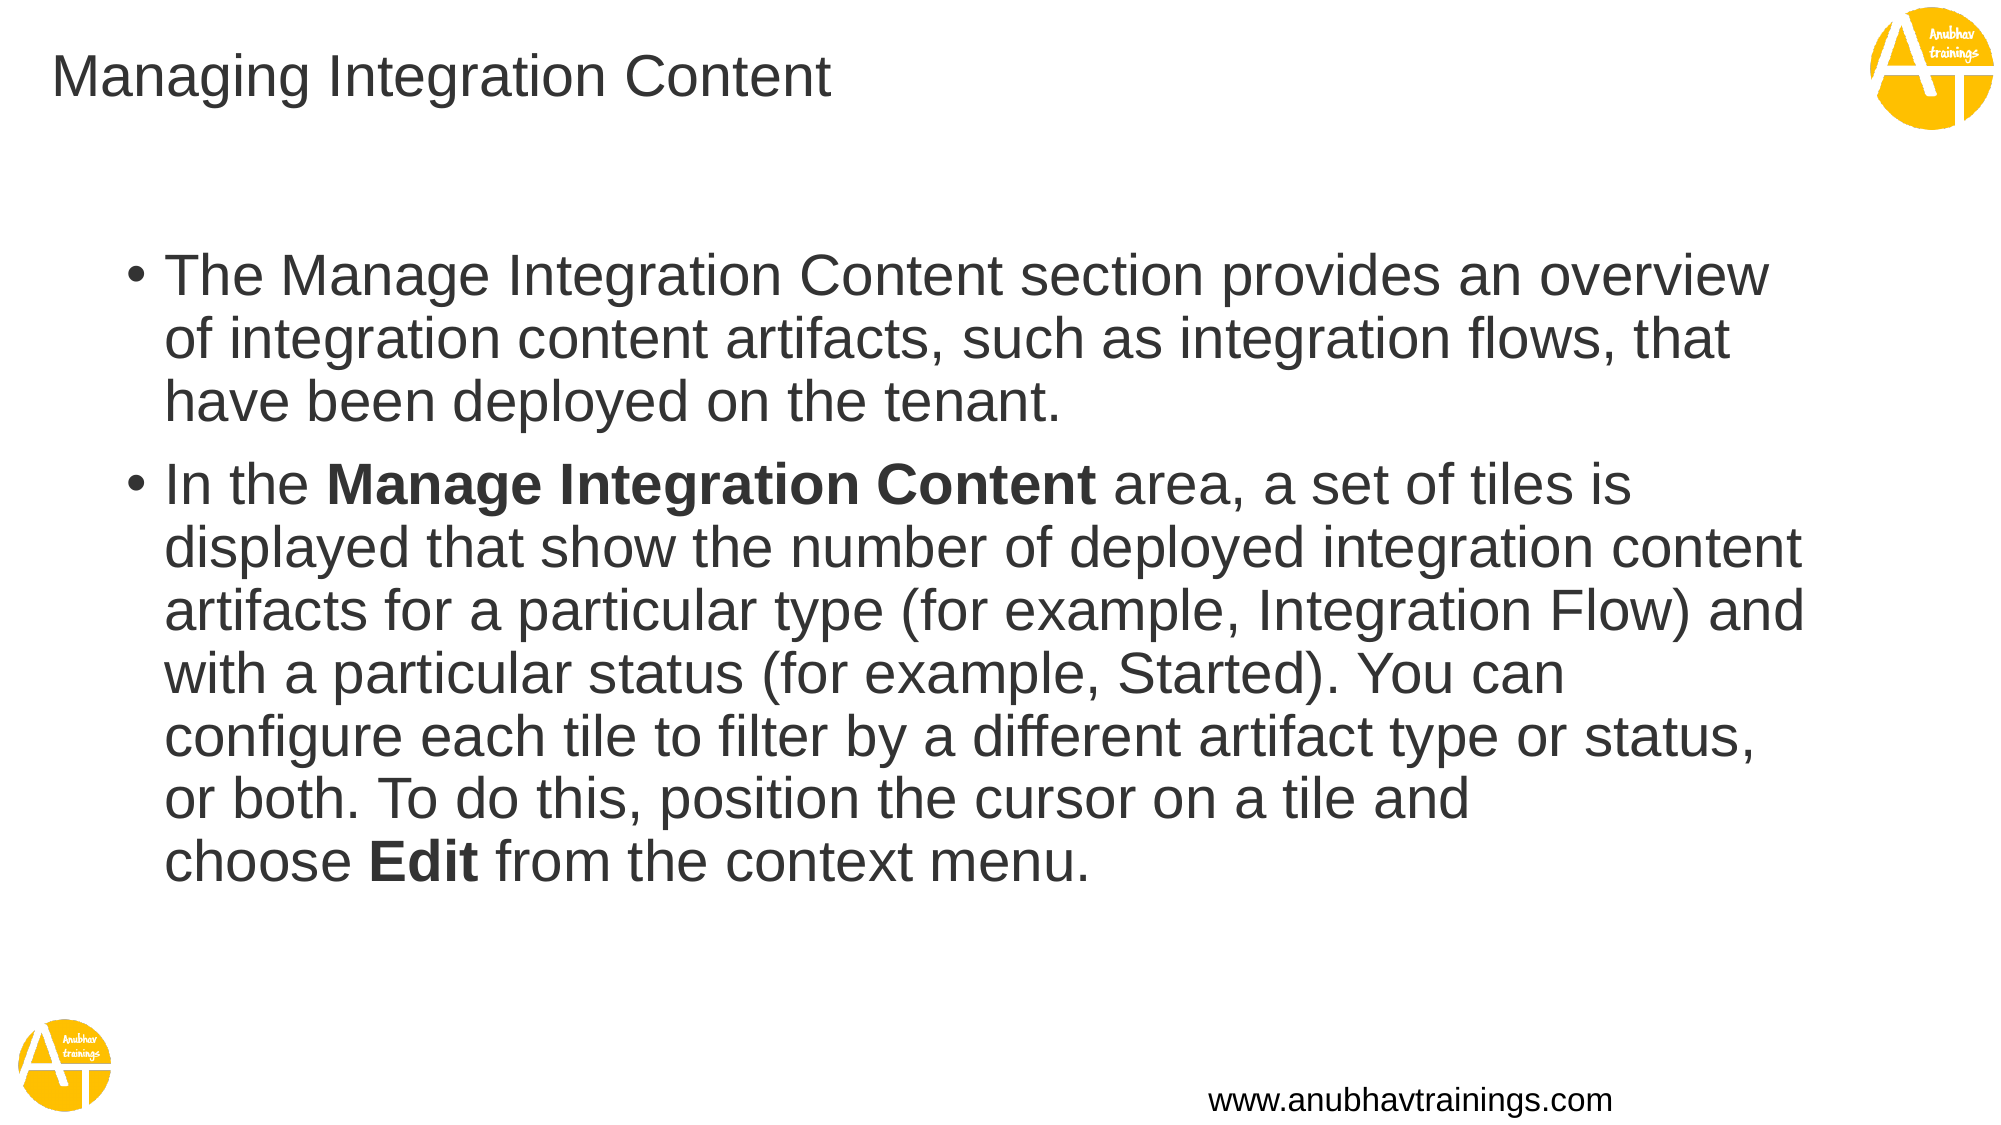

# Managing Integration Content
The Manage Integration Content section provides an overview of integration content artifacts, such as integration flows, that have been deployed on the tenant.
In the Manage Integration Content area, a set of tiles is displayed that show the number of deployed integration content artifacts for a particular type (for example, Integration Flow) and with a particular status (for example, Started). You can configure each tile to filter by a different artifact type or status, or both. To do this, position the cursor on a tile and choose Edit from the context menu.

www.anubhavtrainings.com